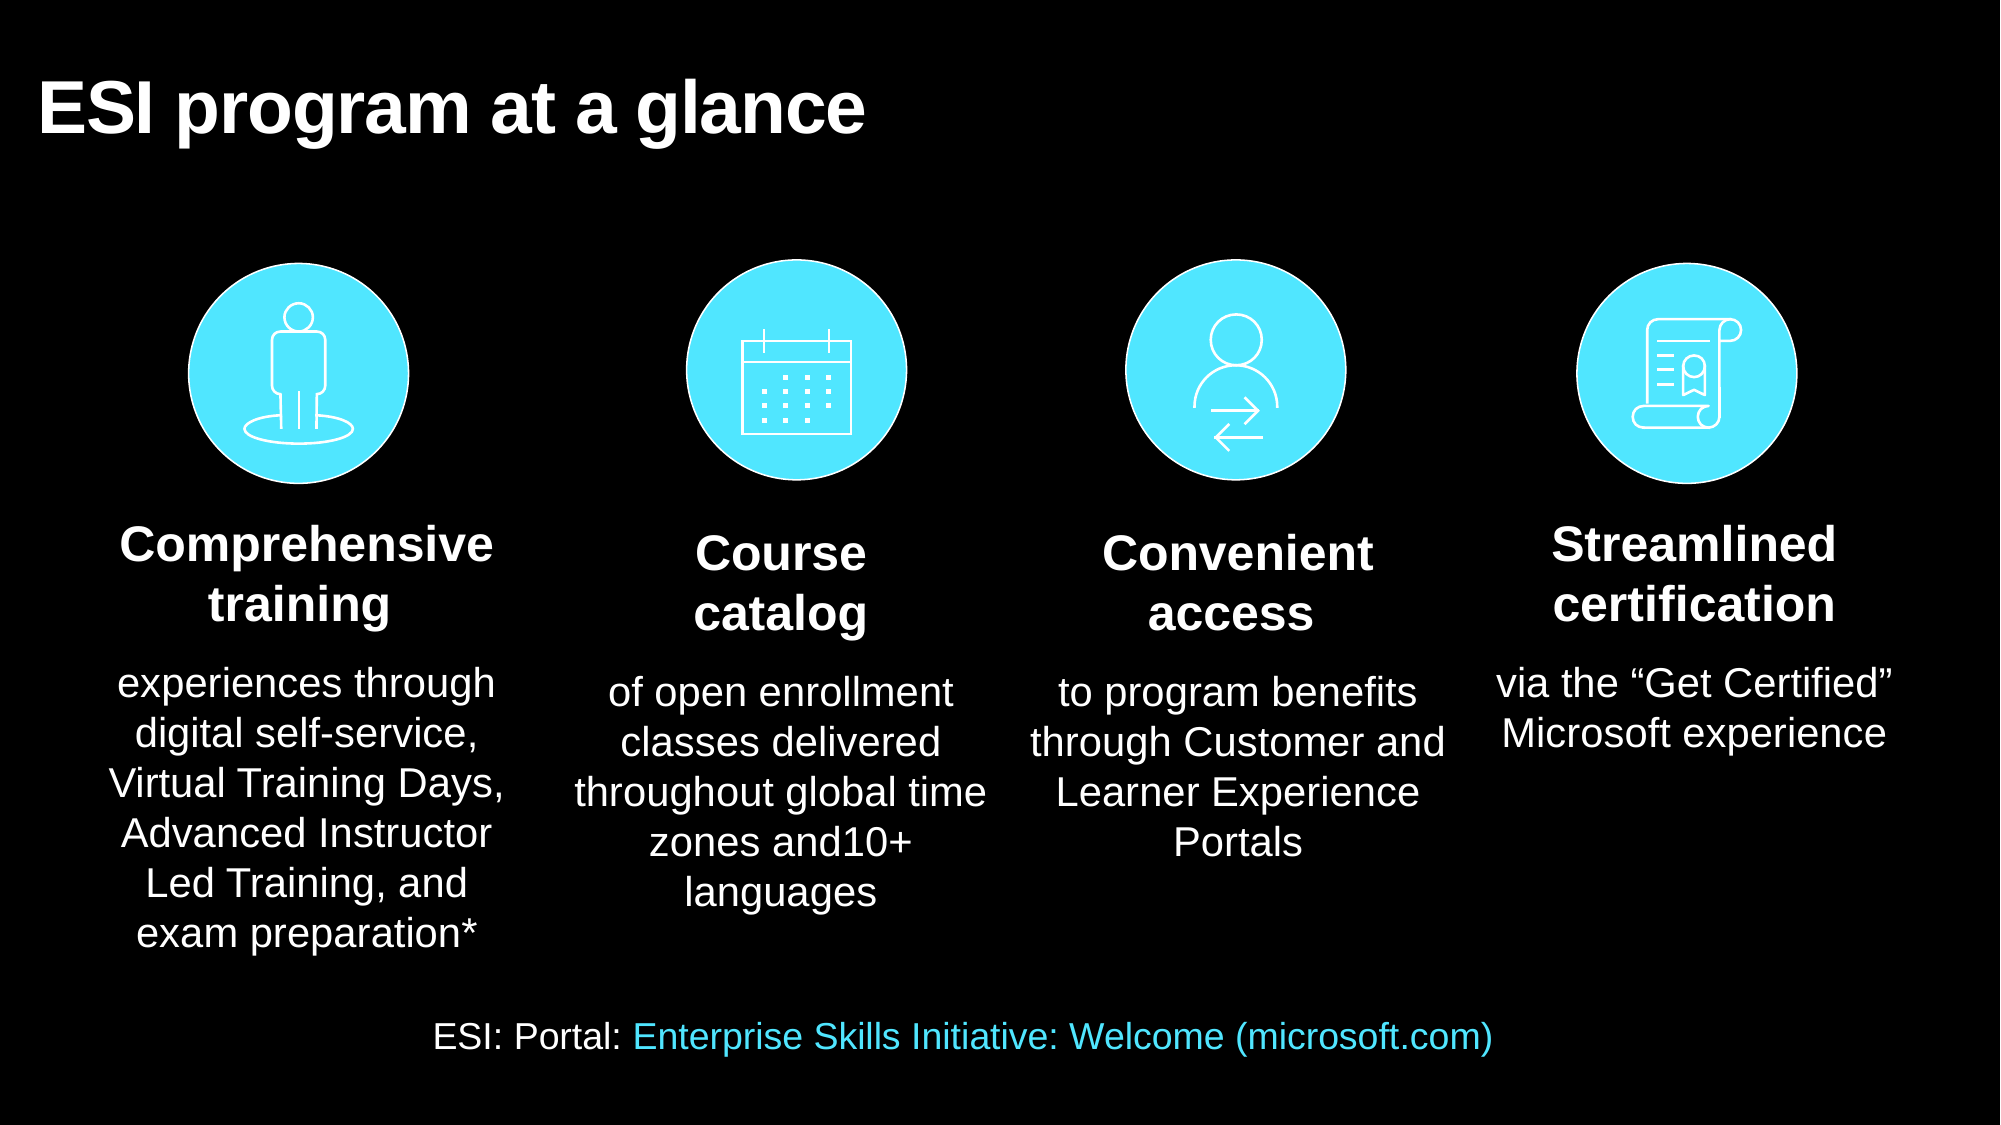

# ESI program at a glance

Comprehensive training
experiences through digital self-service, Virtual Training Days, Advanced Instructor Led Training, and exam preparation*
Streamlined certification
via the “Get Certified” Microsoft experience

Course
catalog
of open enrollment
classes delivered throughout global time zones and10+ languages
Convenient access
to program benefits through Customer and Learner Experience Portals
ESI: Portal: Enterprise Skills Initiative: Welcome (microsoft.com)